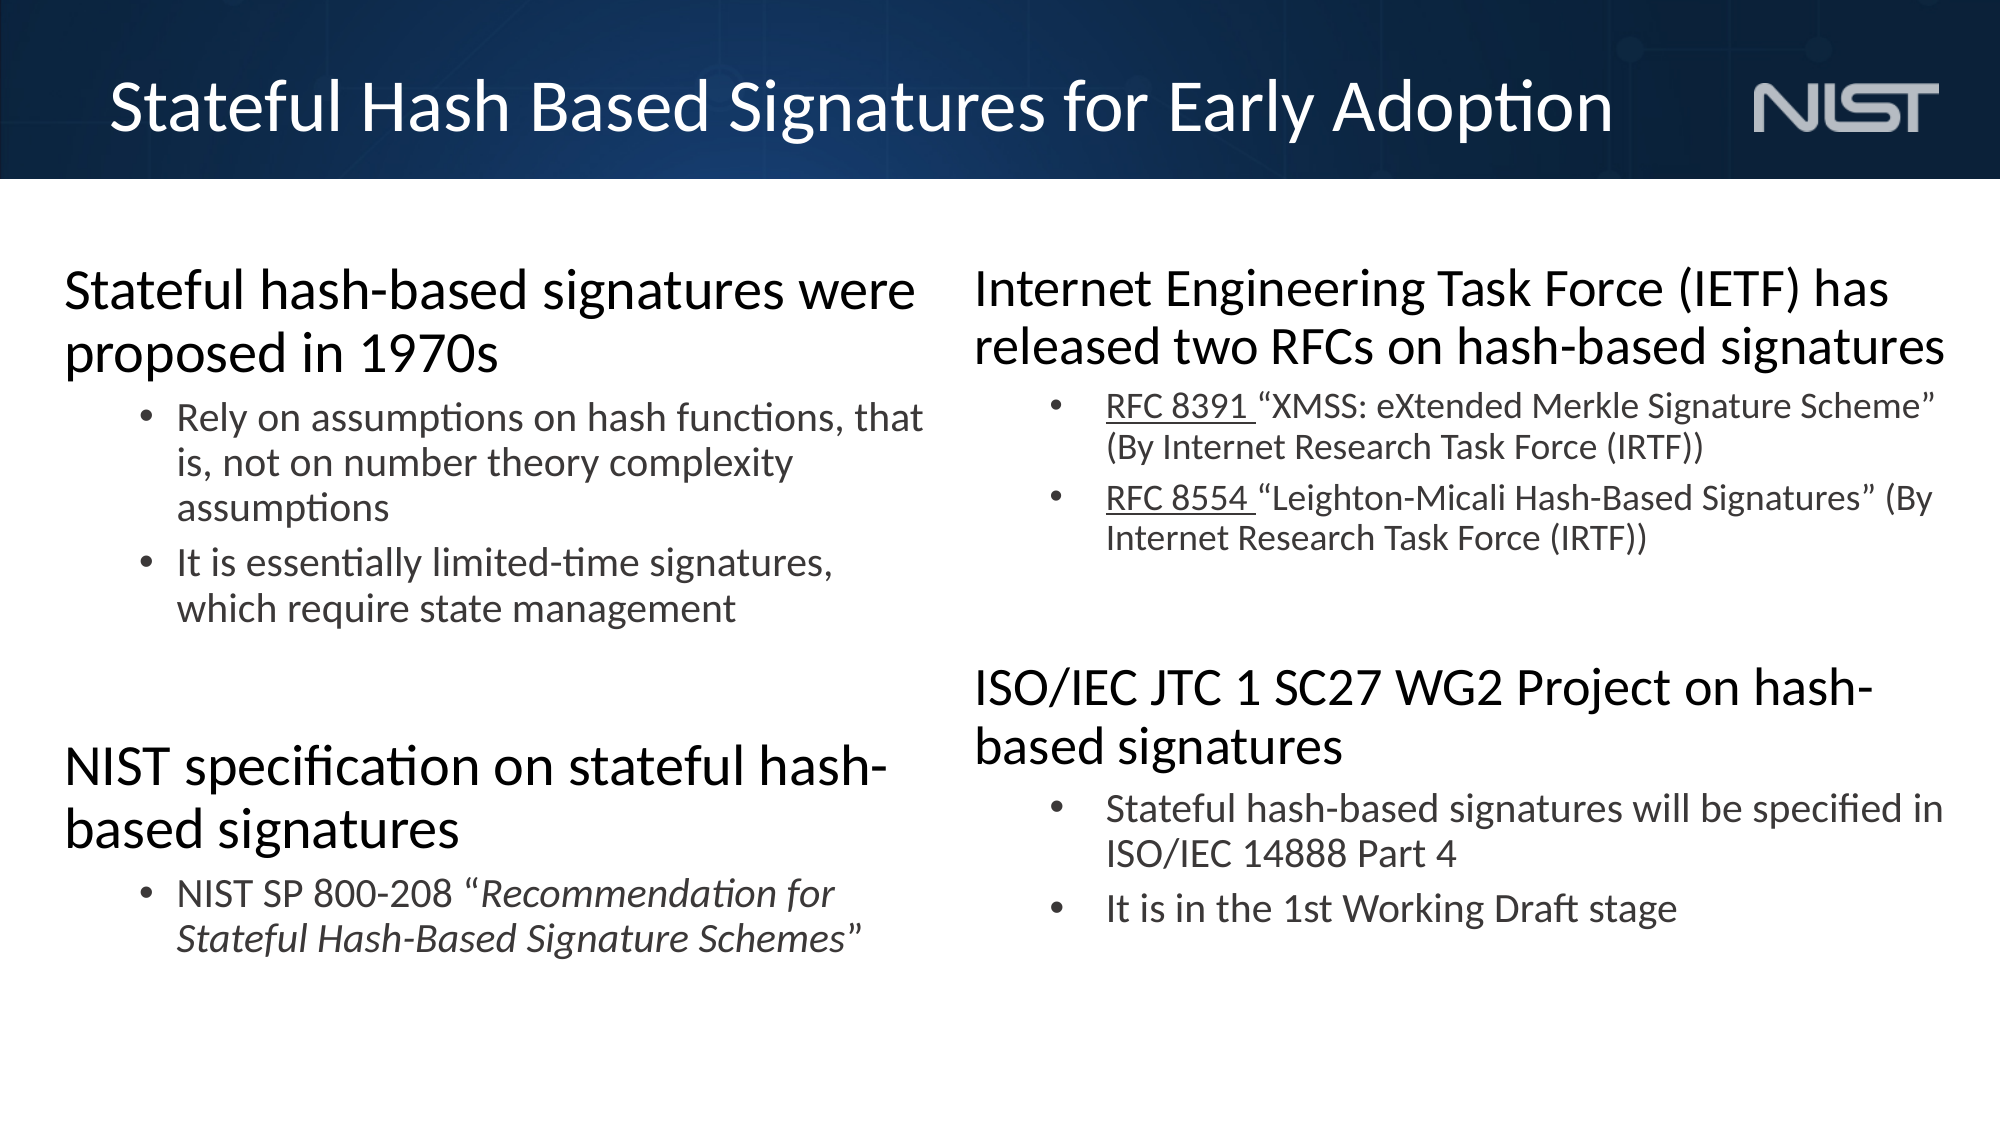

# Stateful Hash Based Signatures for Early Adoption
Stateful hash-based signatures were proposed in 1970s
Rely on assumptions on hash functions, that is, not on number theory complexity assumptions
It is essentially limited-time signatures, which require state management

NIST specification on stateful hash-based signatures
NIST SP 800-208 “Recommendation for Stateful Hash-Based Signature Schemes”
Internet Engineering Task Force (IETF) has released two RFCs on hash-based signatures
RFC 8391 “XMSS: eXtended Merkle Signature Scheme” (By Internet Research Task Force (IRTF))
RFC 8554 “Leighton-Micali Hash-Based Signatures” (By Internet Research Task Force (IRTF))

ISO/IEC JTC 1 SC27 WG2 Project on hash-based signatures
Stateful hash-based signatures will be specified in ISO/IEC 14888 Part 4
It is in the 1st Working Draft stage